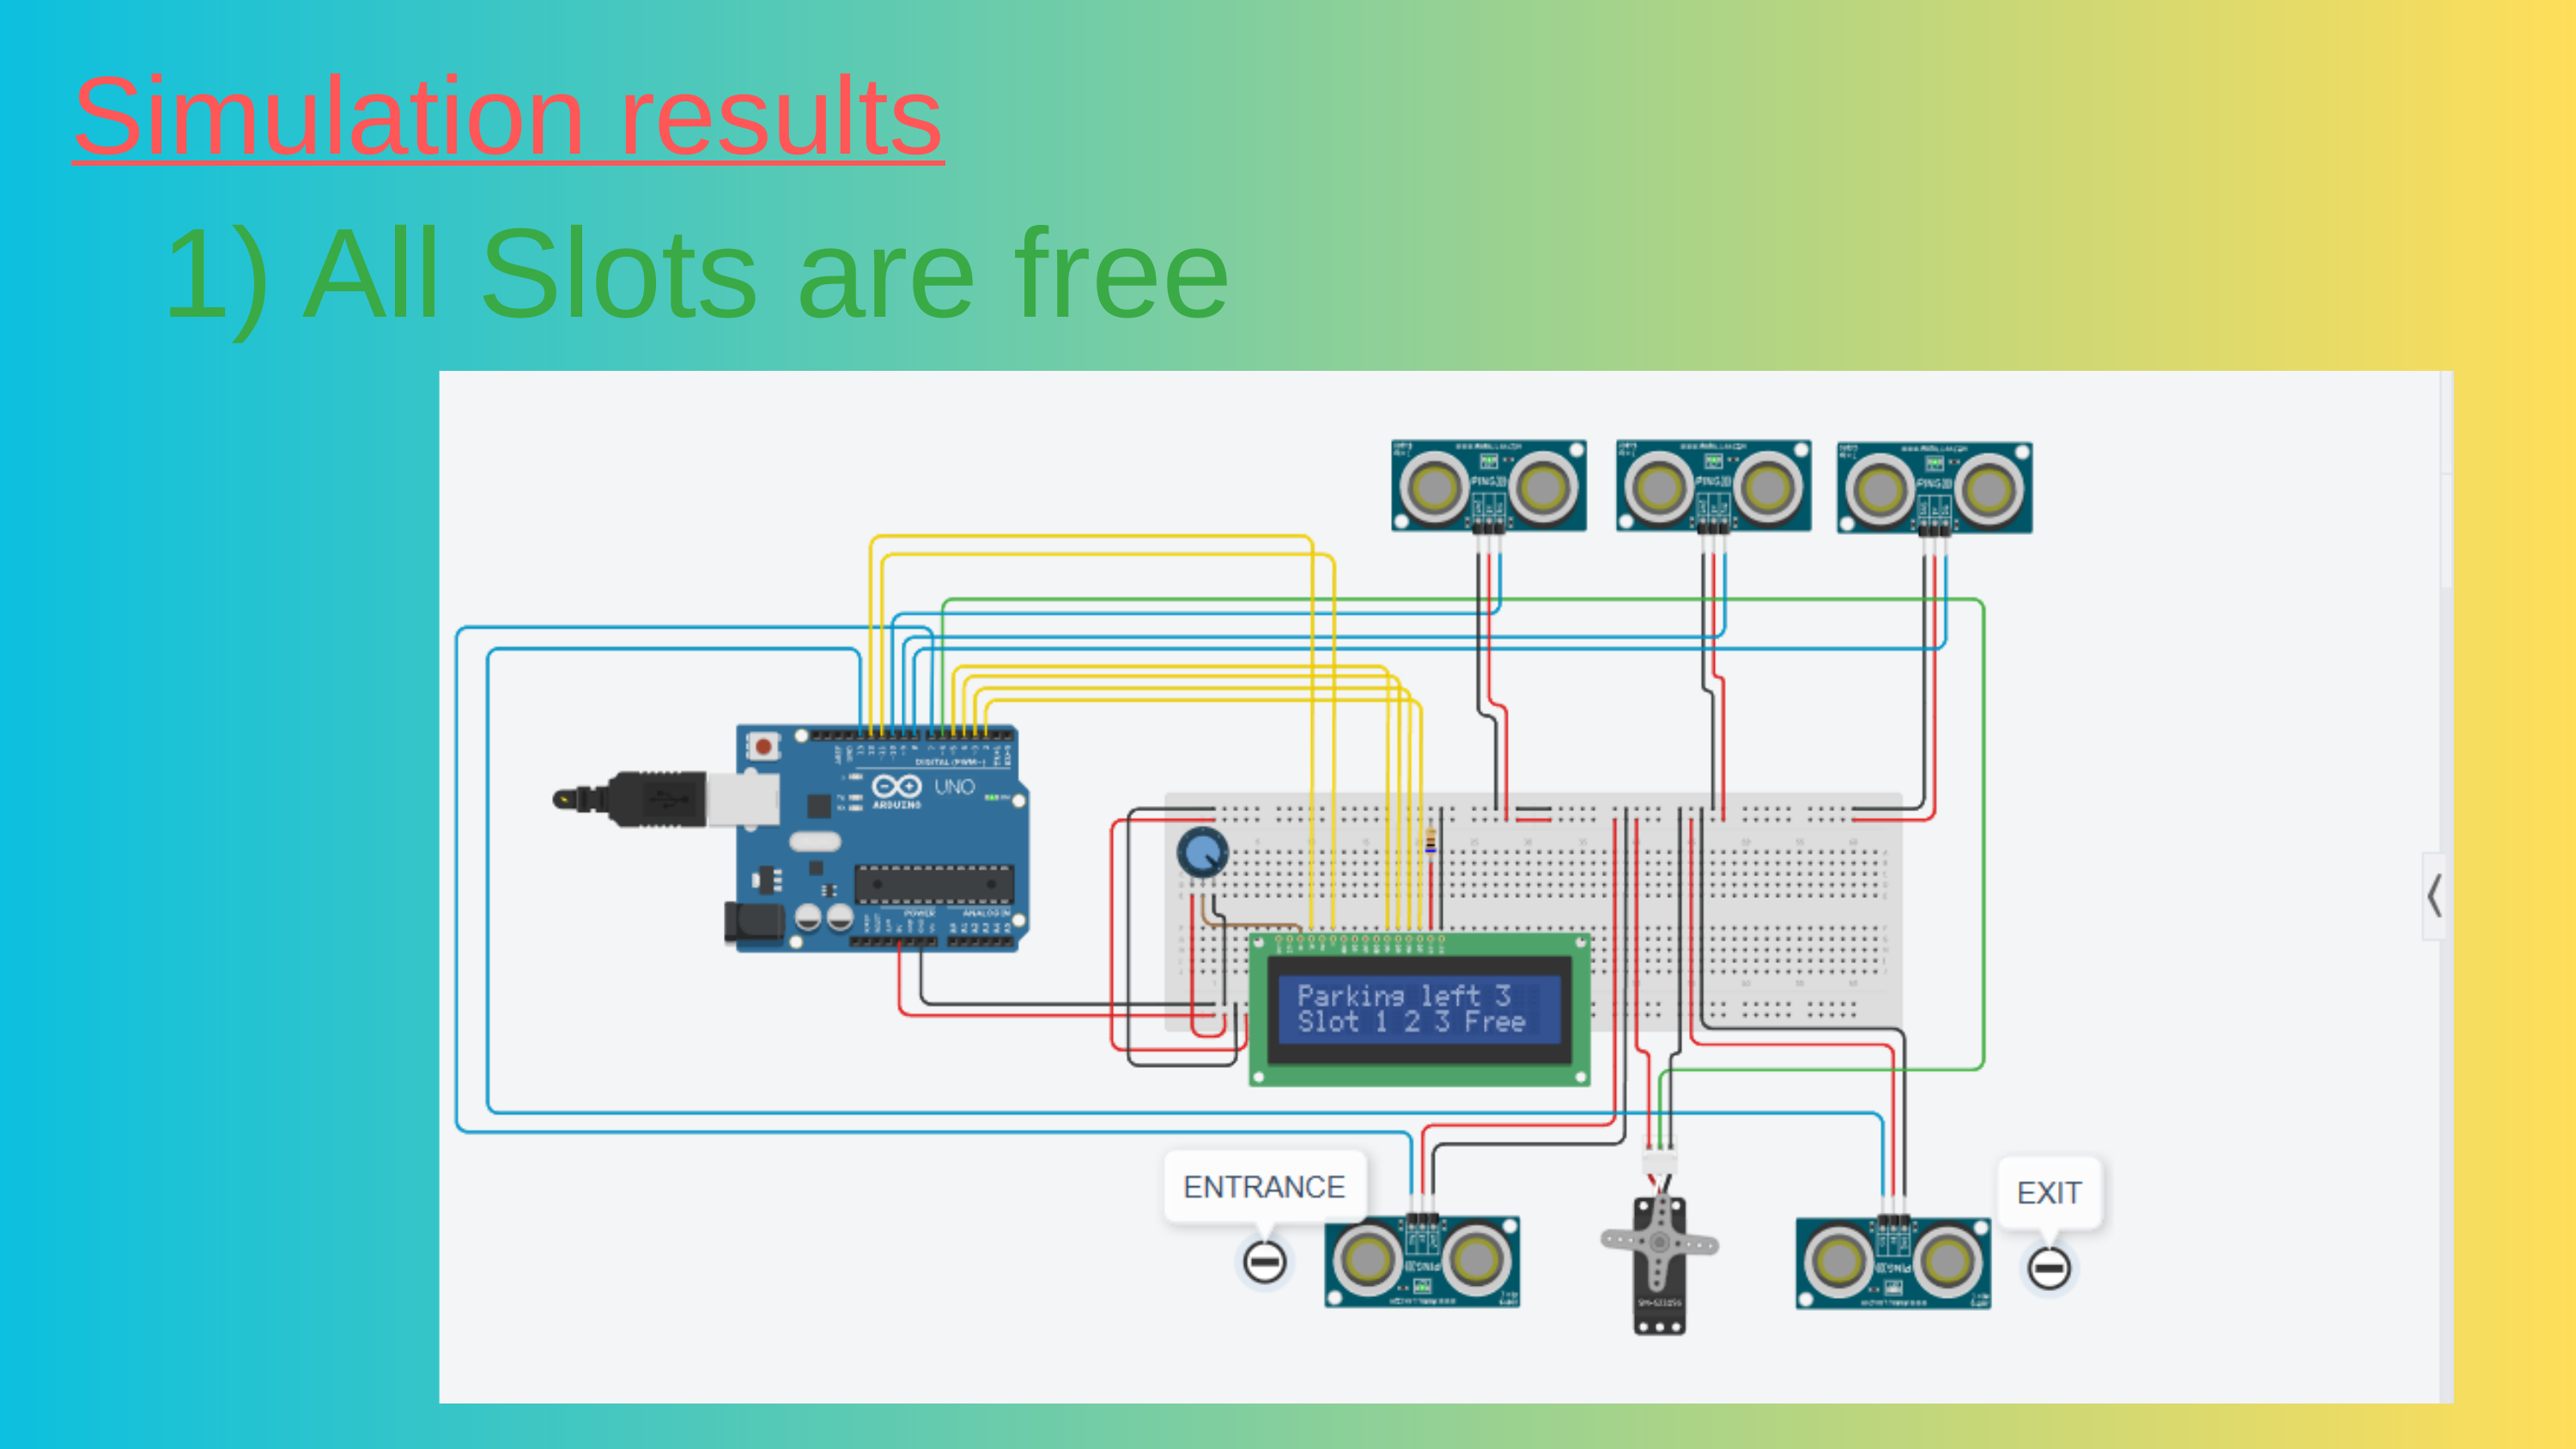

Simulation results
1) All Slots are free